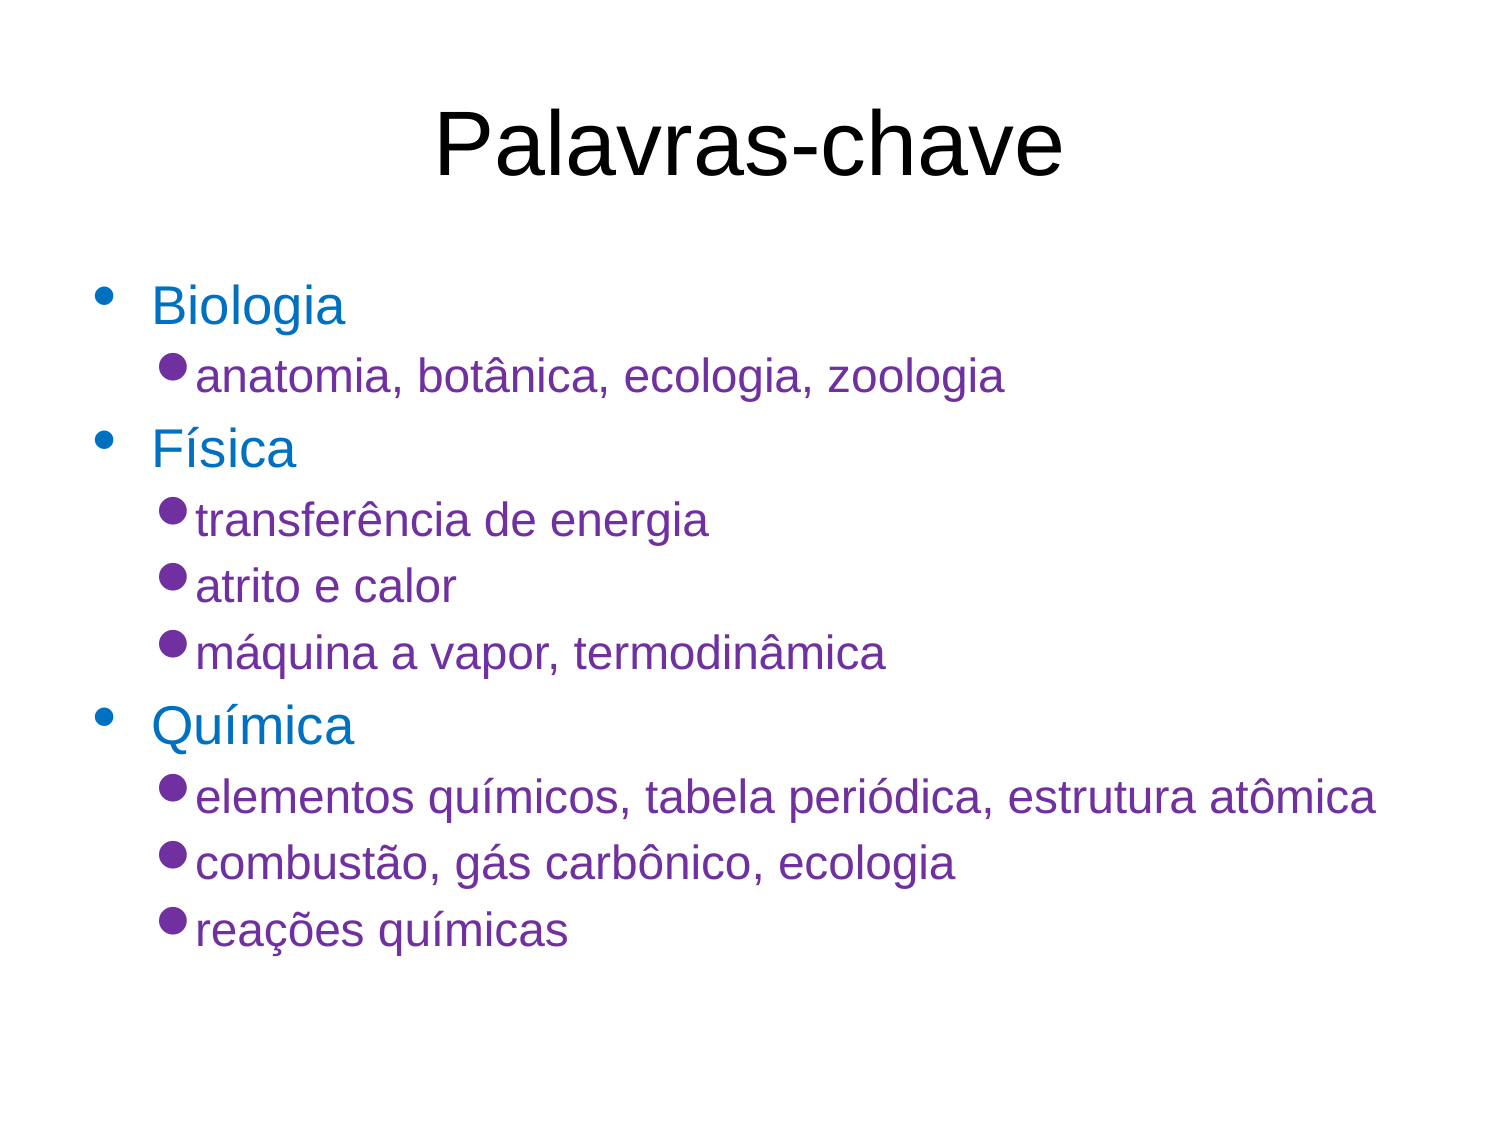

# Palavras-chave
Biologia
anatomia, botânica, ecologia, zoologia
Física
transferência de energia
atrito e calor
máquina a vapor, termodinâmica
Química
elementos químicos, tabela periódica, estrutura atômica
combustão, gás carbônico, ecologia
reações químicas